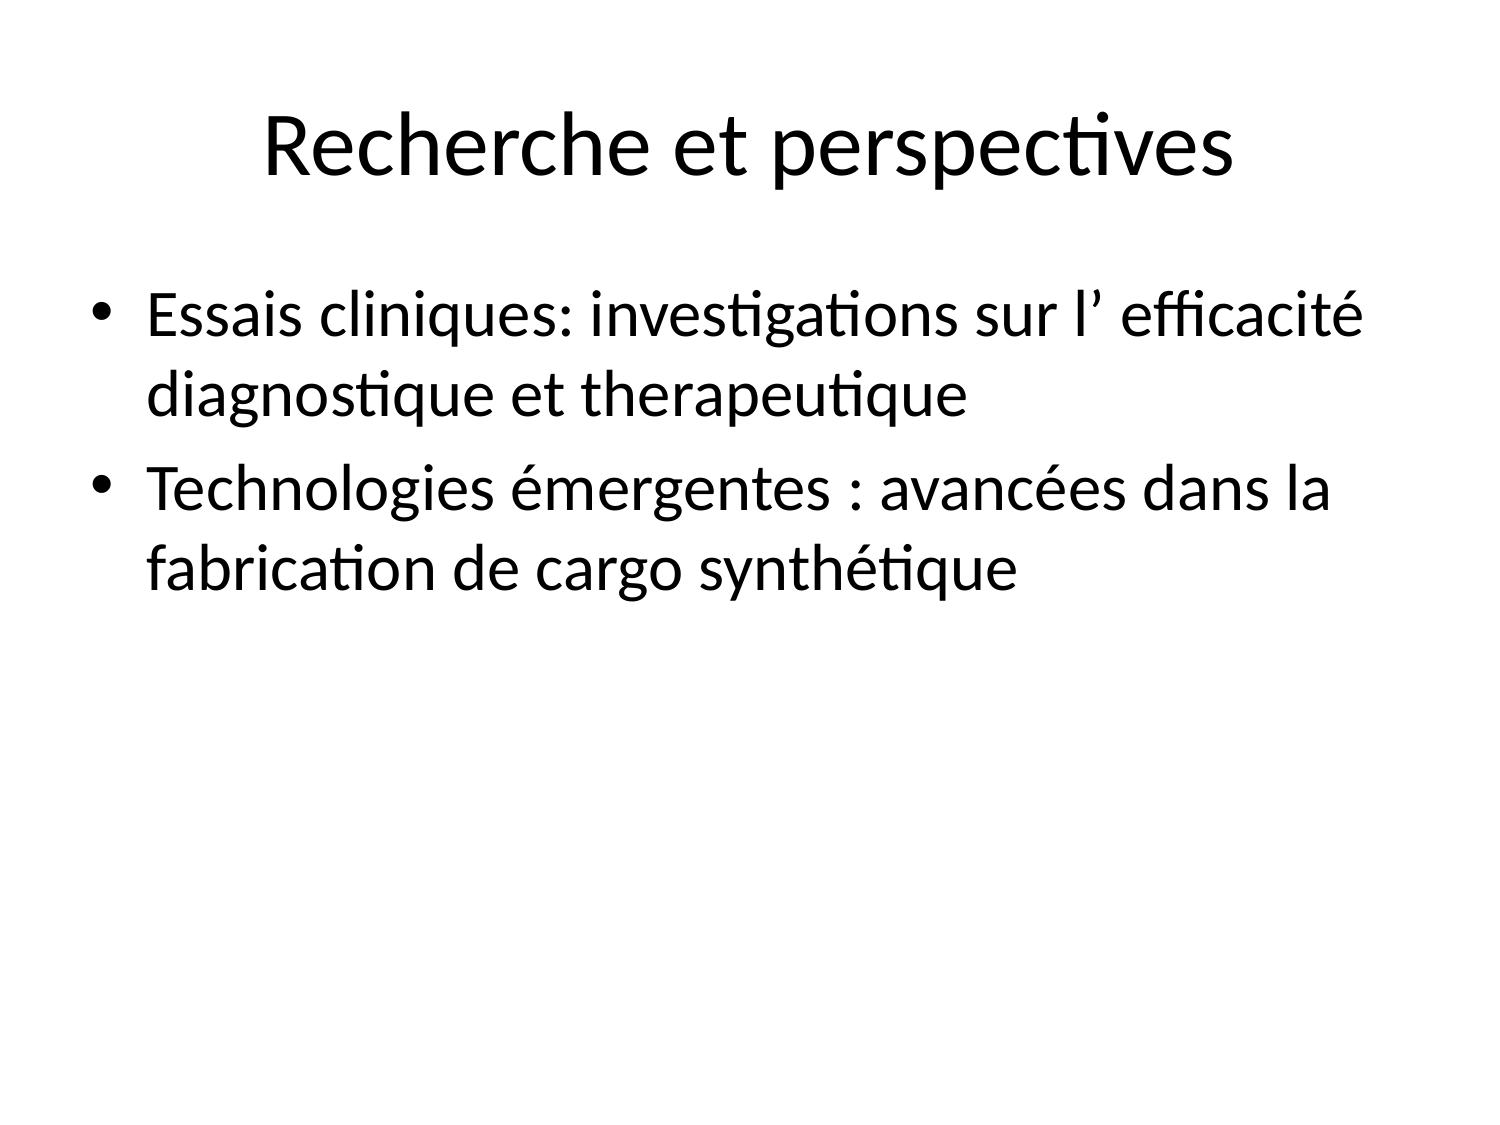

# Recherche et perspectives
Essais cliniques: investigations sur l’ efficacité diagnostique et therapeutique
Technologies émergentes : avancées dans la fabrication de cargo synthétique